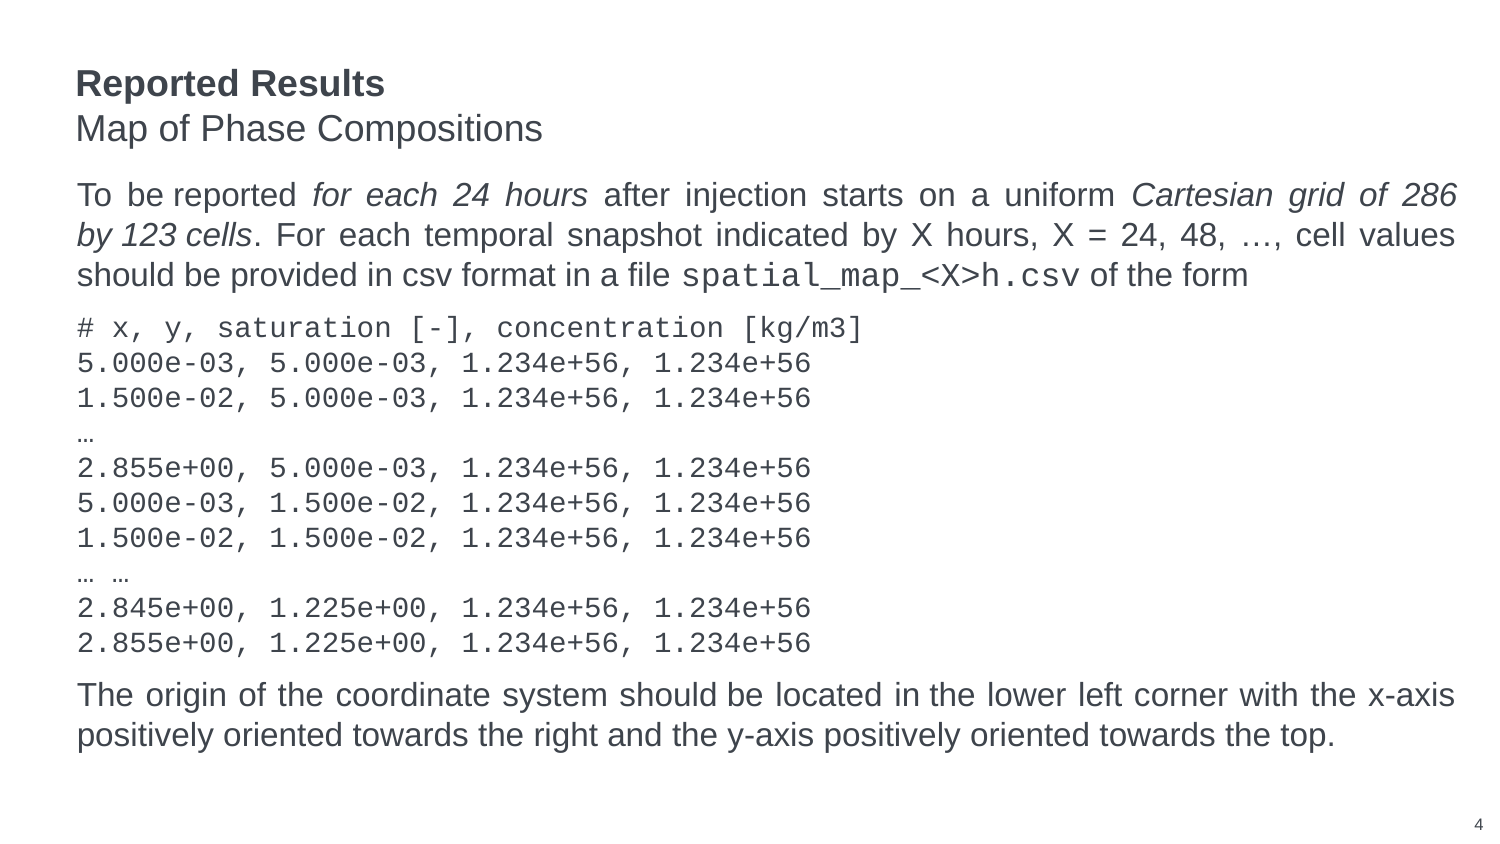

# Reported Results Map of Phase Compositions
To be reported for each 24 hours after injection starts on a uniform Cartesian grid of 286 by 123 cells. For each temporal snapshot indicated by X hours, X = 24, 48, …, cell values should be provided in csv format in a file spatial_map_<X>h.csv of the form
# x, y, saturation [-], concentration [kg/m3] 5.000e-03, 5.000e-03, 1.234e+56, 1.234e+56 1.500e-02, 5.000e-03, 1.234e+56, 1.234e+56 … 2.855e+00, 5.000e-03, 1.234e+56, 1.234e+56 5.000e-03, 1.500e-02, 1.234e+56, 1.234e+56 1.500e-02, 1.500e-02, 1.234e+56, 1.234e+56 … … 2.845e+00, 1.225e+00, 1.234e+56, 1.234e+56 2.855e+00, 1.225e+00, 1.234e+56, 1.234e+56
The origin of the coordinate system should be located in the lower left corner with the x-axis positively oriented towards the right and the y-axis positively oriented towards the top.

4